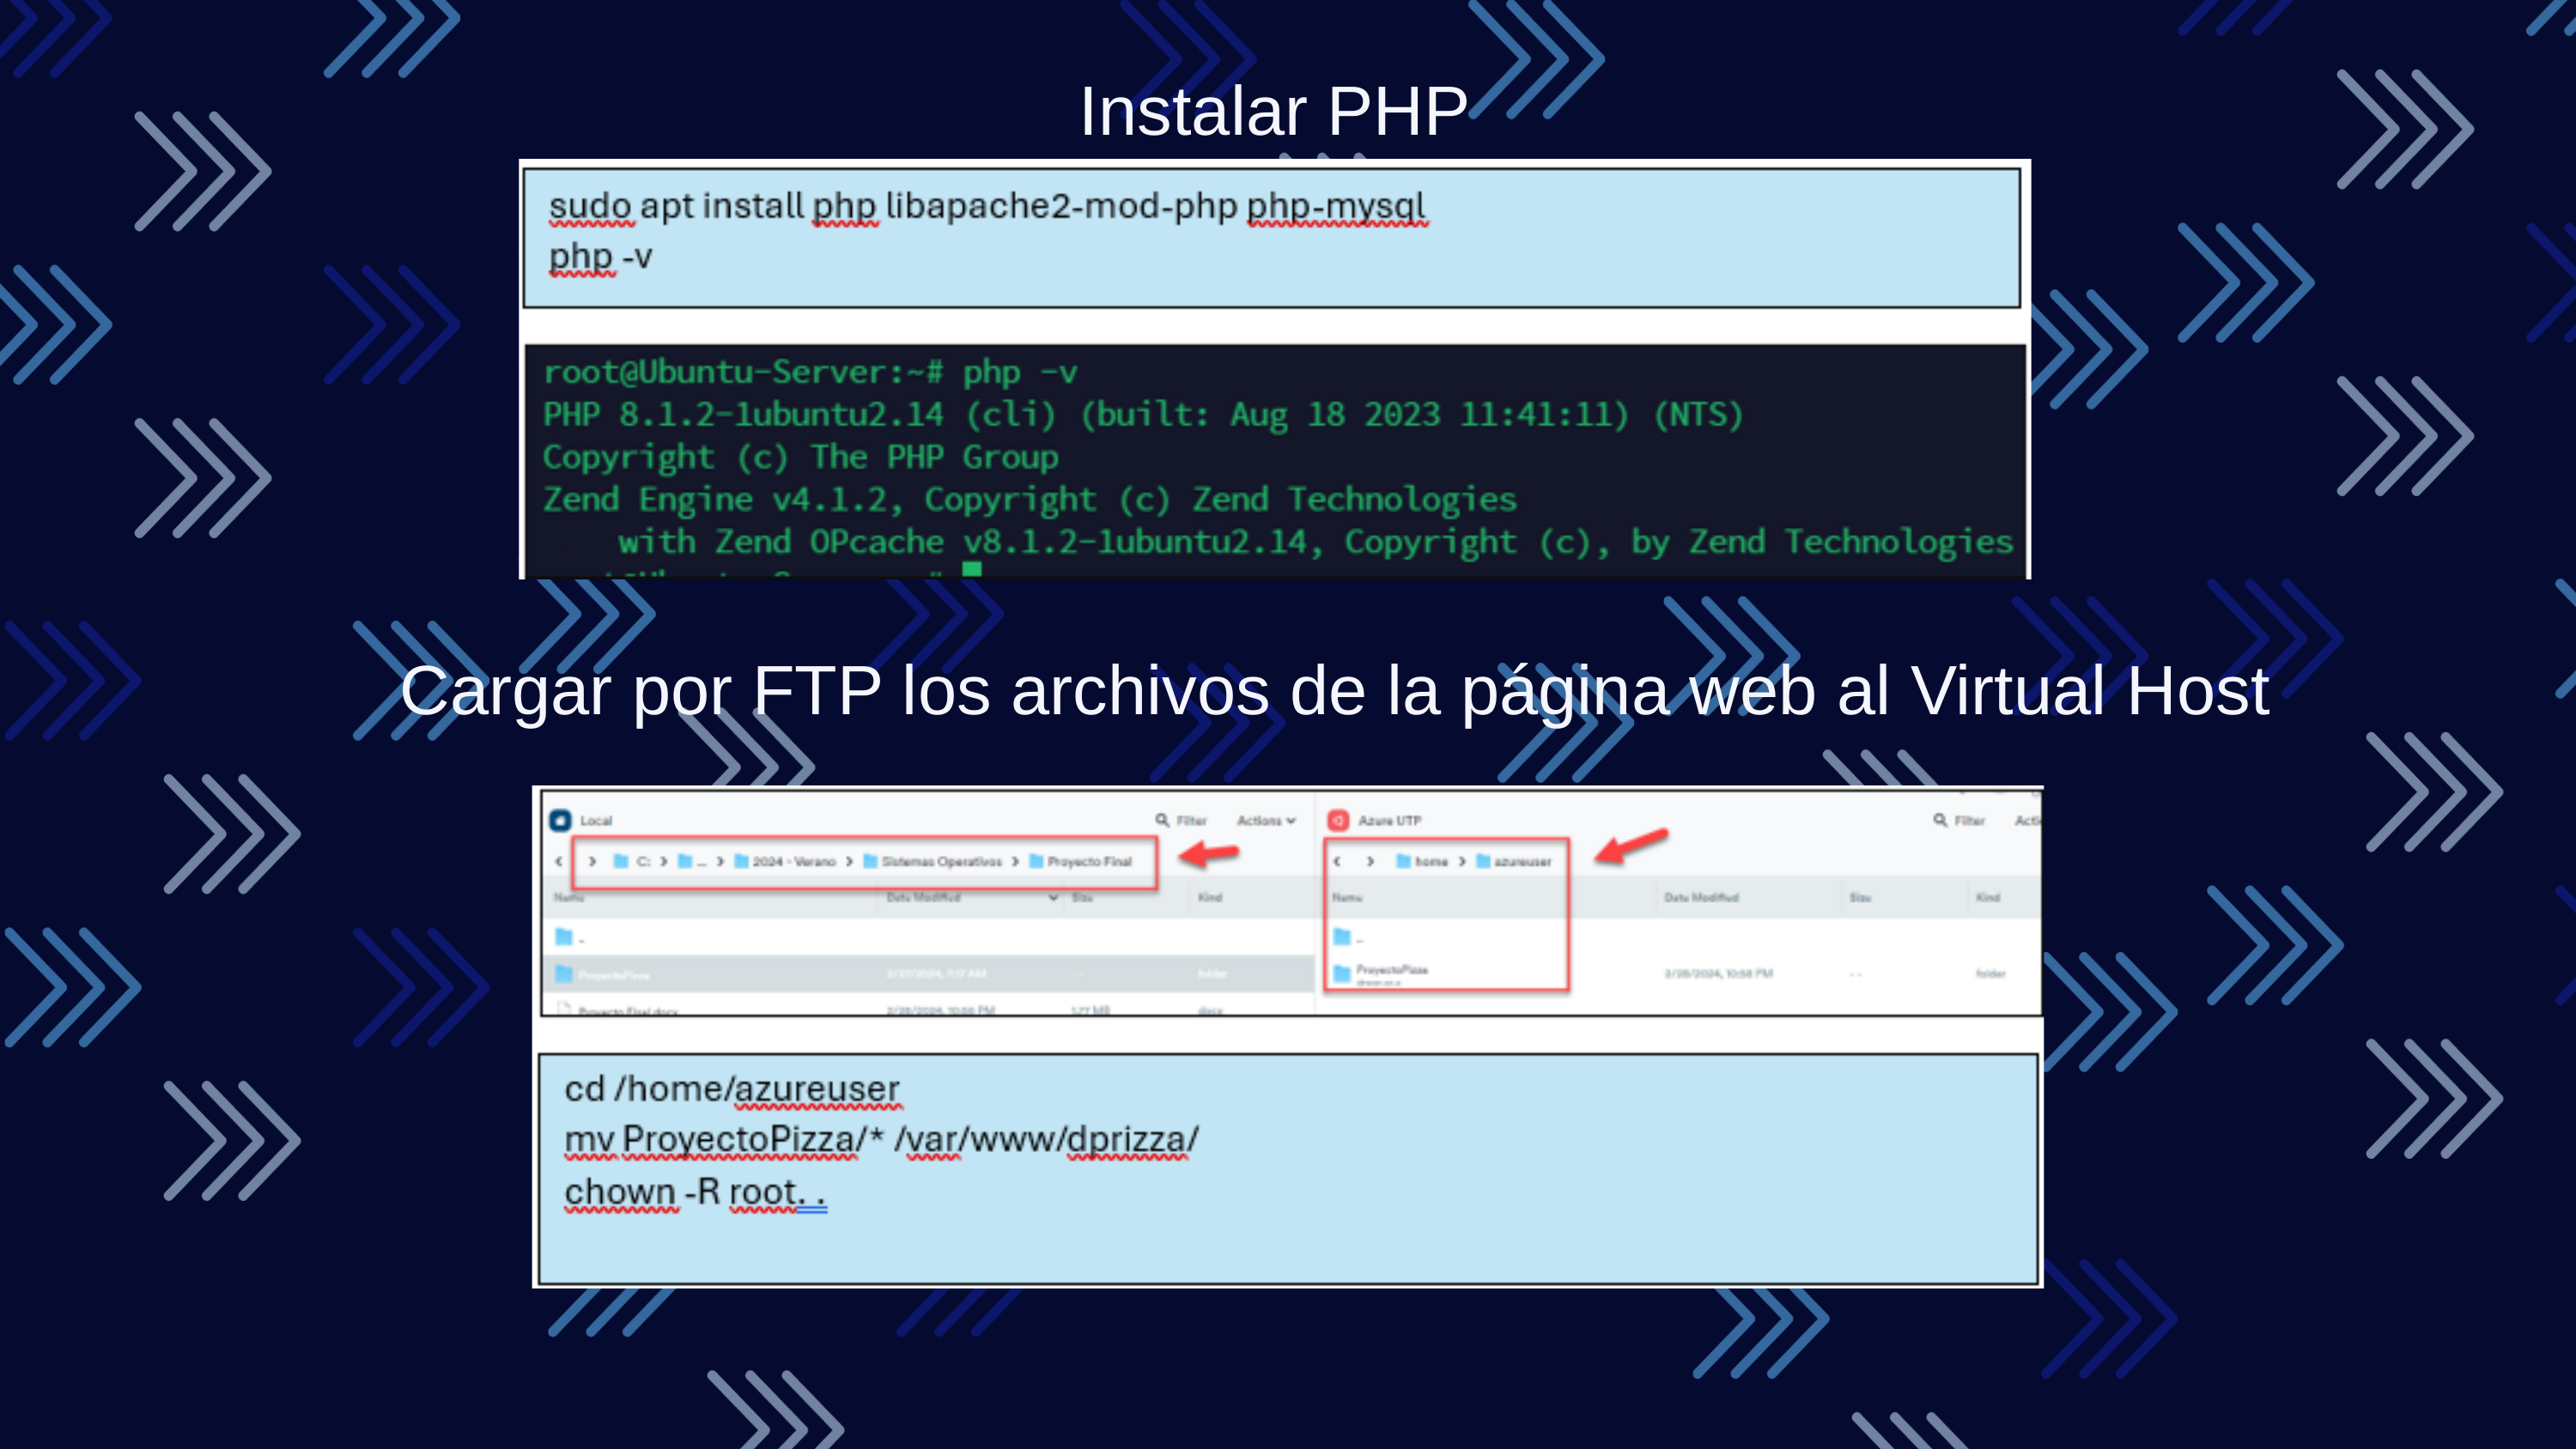

Instalar PHP

Cargar por FTP los archivos de la página web al Virtual Host